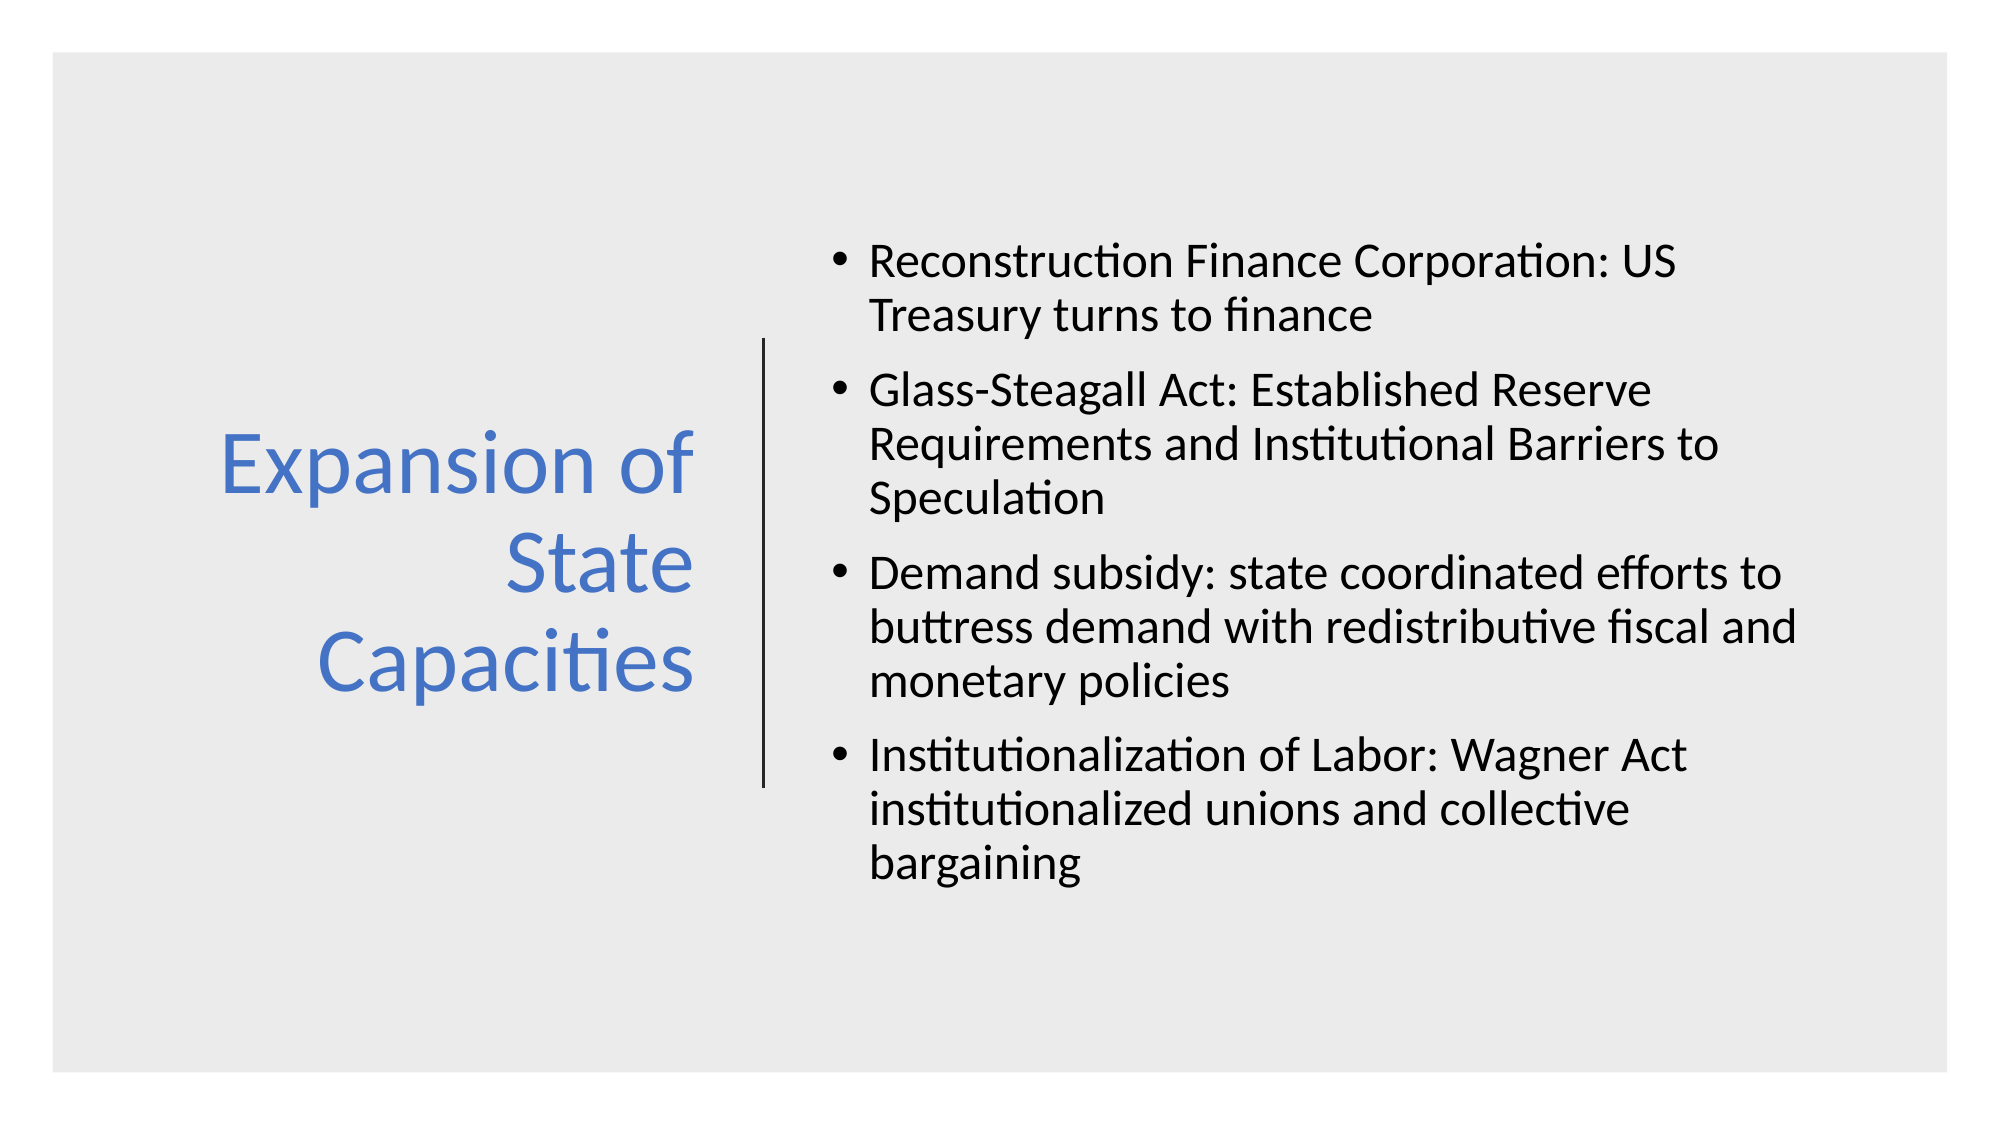

# Expansion of State Capacities
Reconstruction Finance Corporation: US Treasury turns to finance
Glass-Steagall Act: Established Reserve Requirements and Institutional Barriers to Speculation
Demand subsidy: state coordinated efforts to buttress demand with redistributive fiscal and monetary policies
Institutionalization of Labor: Wagner Act institutionalized unions and collective bargaining